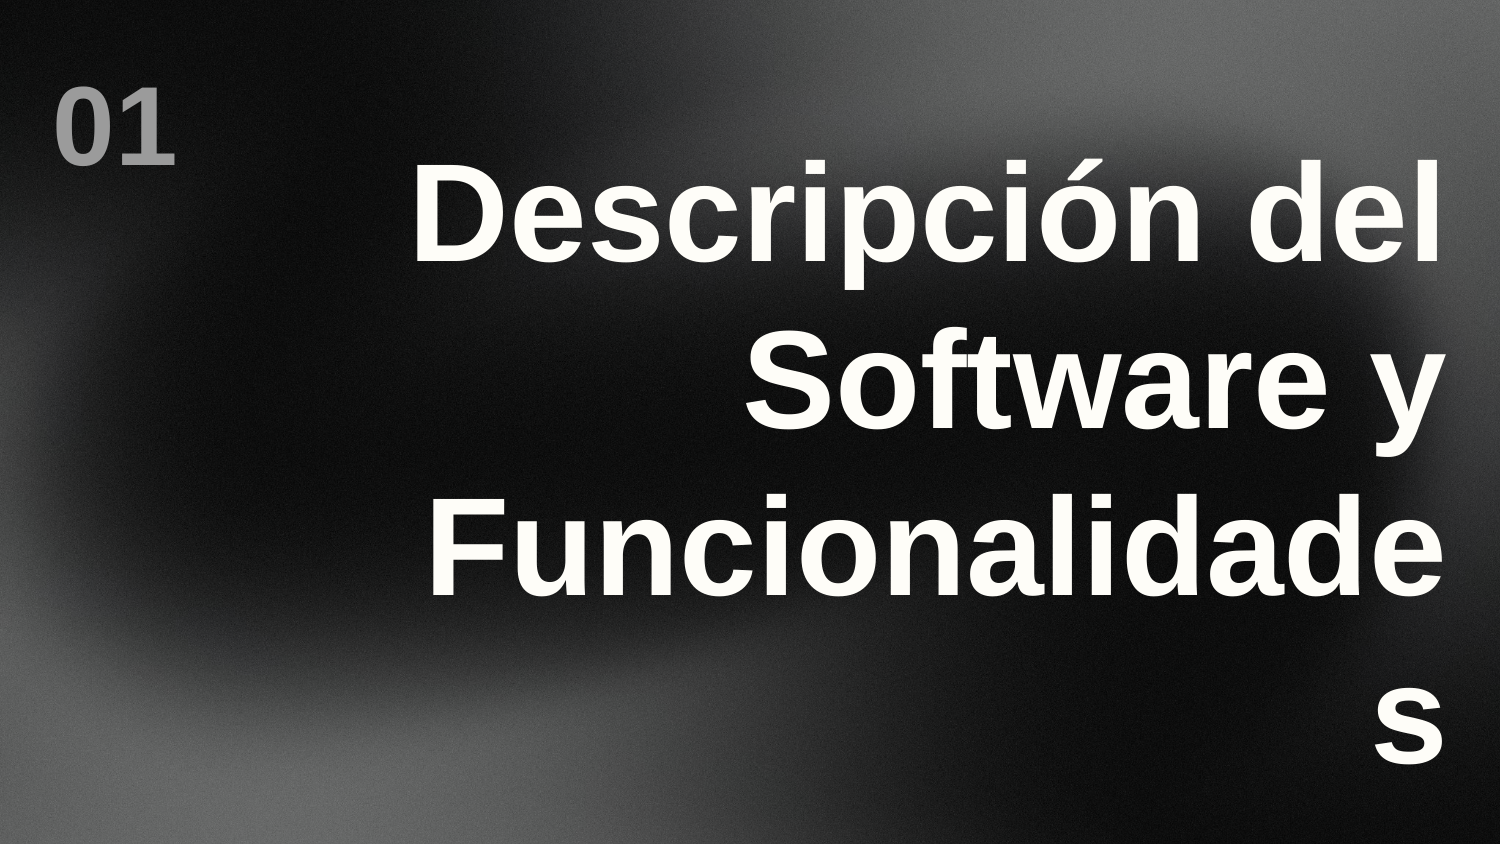

01
# Descripción del Software y Funcionalidades